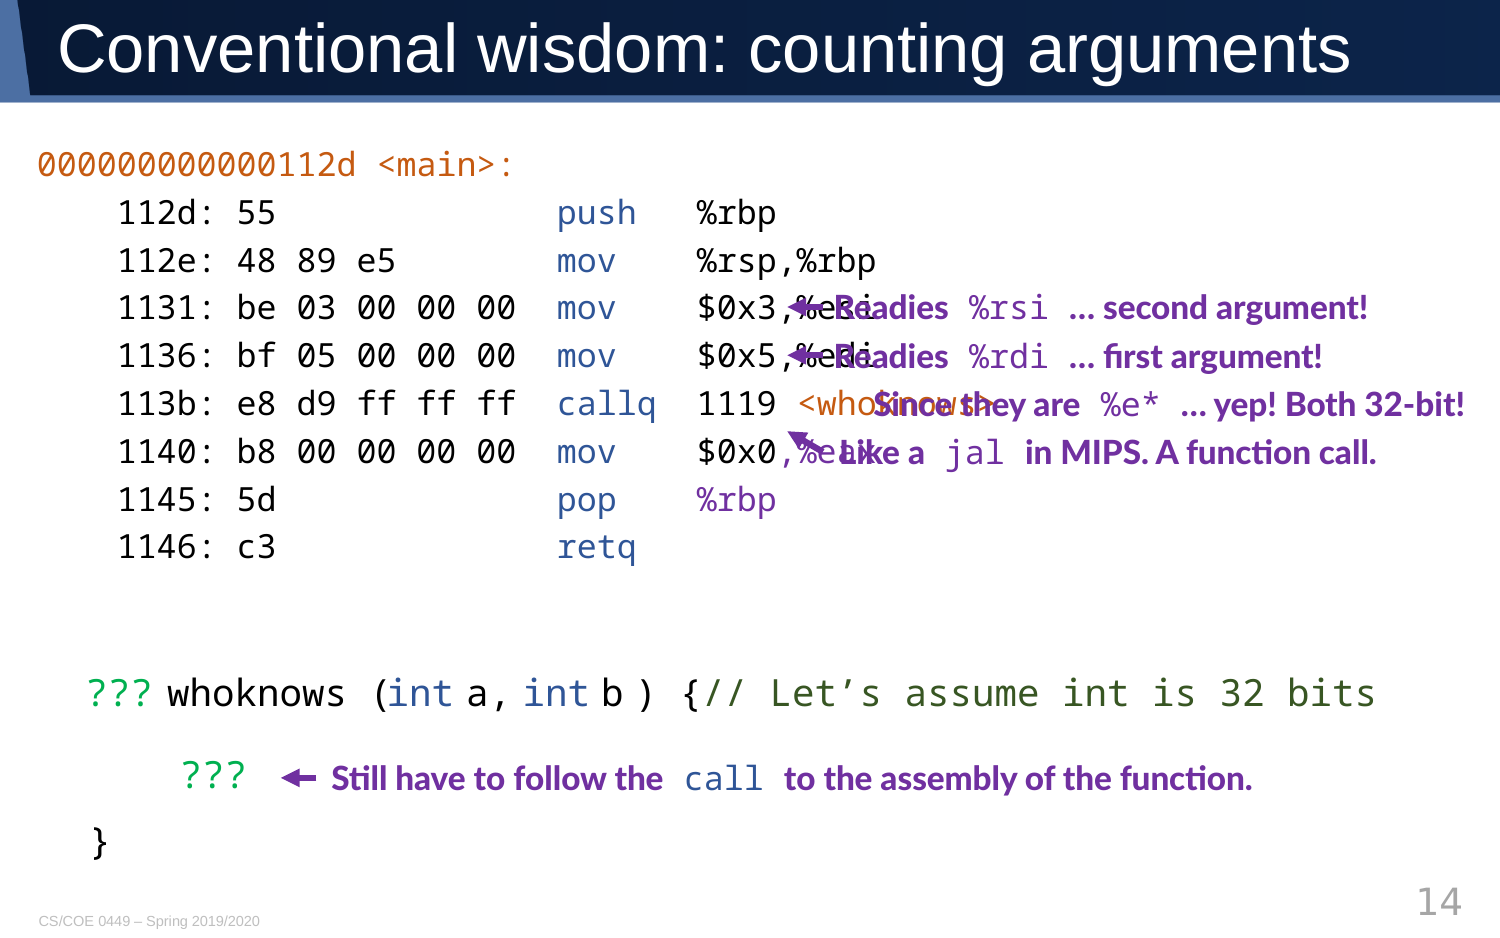

# Conventional wisdom: counting arguments
000000000000112d <main>:
    112d: 55              push   %rbp
    112e: 48 89 e5        mov    %rsp,%rbp
    1131: be 03 00 00 00  mov    $0x3,%esi
    1136: bf 05 00 00 00  mov    $0x5,%edi
    113b: e8 d9 ff ff ff  callq  1119 <whoknows>
    1140: b8 00 00 00 00  mov    $0x0,%eax
    1145: 5d              pop    %rbp
    1146: c3              retq
Readies %rsi … second argument!
Readies %rdi … first argument!
   Since they are %e* … yep! Both 32-bit!
Like a jal in MIPS. A function call.
???
whoknows (
int
a,
int
b
) {
// Let’s assume int is 32 bits
???
Still have to follow the call to the assembly of the function.
}
14
CS/COE 0449 – Spring 2019/2020